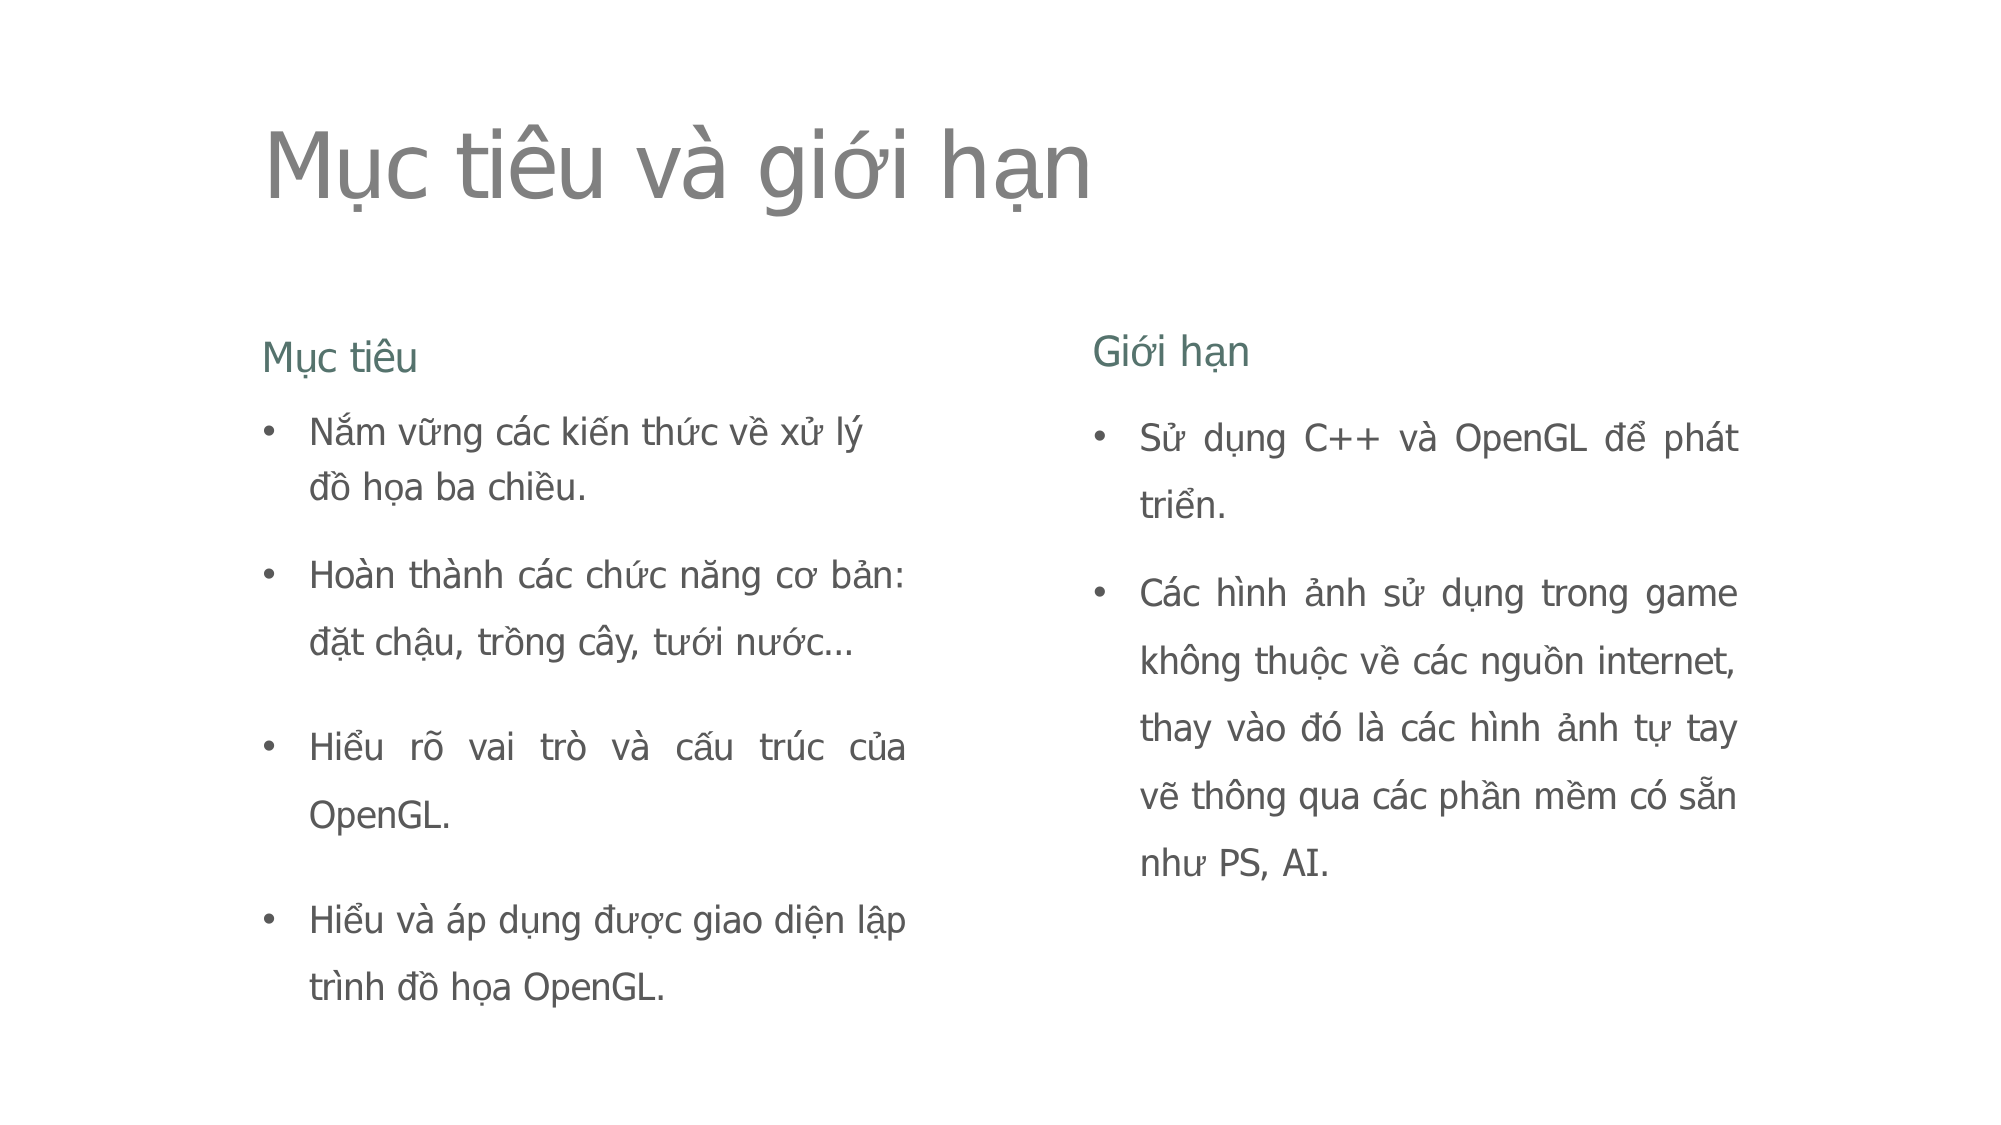

# Mục tiêu và giới hạn
Giới hạn
Mục tiêu
Sử dụng C++ và OpenGL để phát triển.
Các hình ảnh sử dụng trong game không thuộc về các nguồn internet, thay vào đó là các hình ảnh tự tay vẽ thông qua các phần mềm có sẵn như PS, AI.
Nắm vững các kiến thức về xử lý đồ họa ba chiều.
Hoàn thành các chức năng cơ bản: đặt chậu, trồng cây, tưới nước…
Hiểu rõ vai trò và cấu trúc của OpenGL.
Hiểu và áp dụng được giao diện lập trình đồ họa OpenGL.